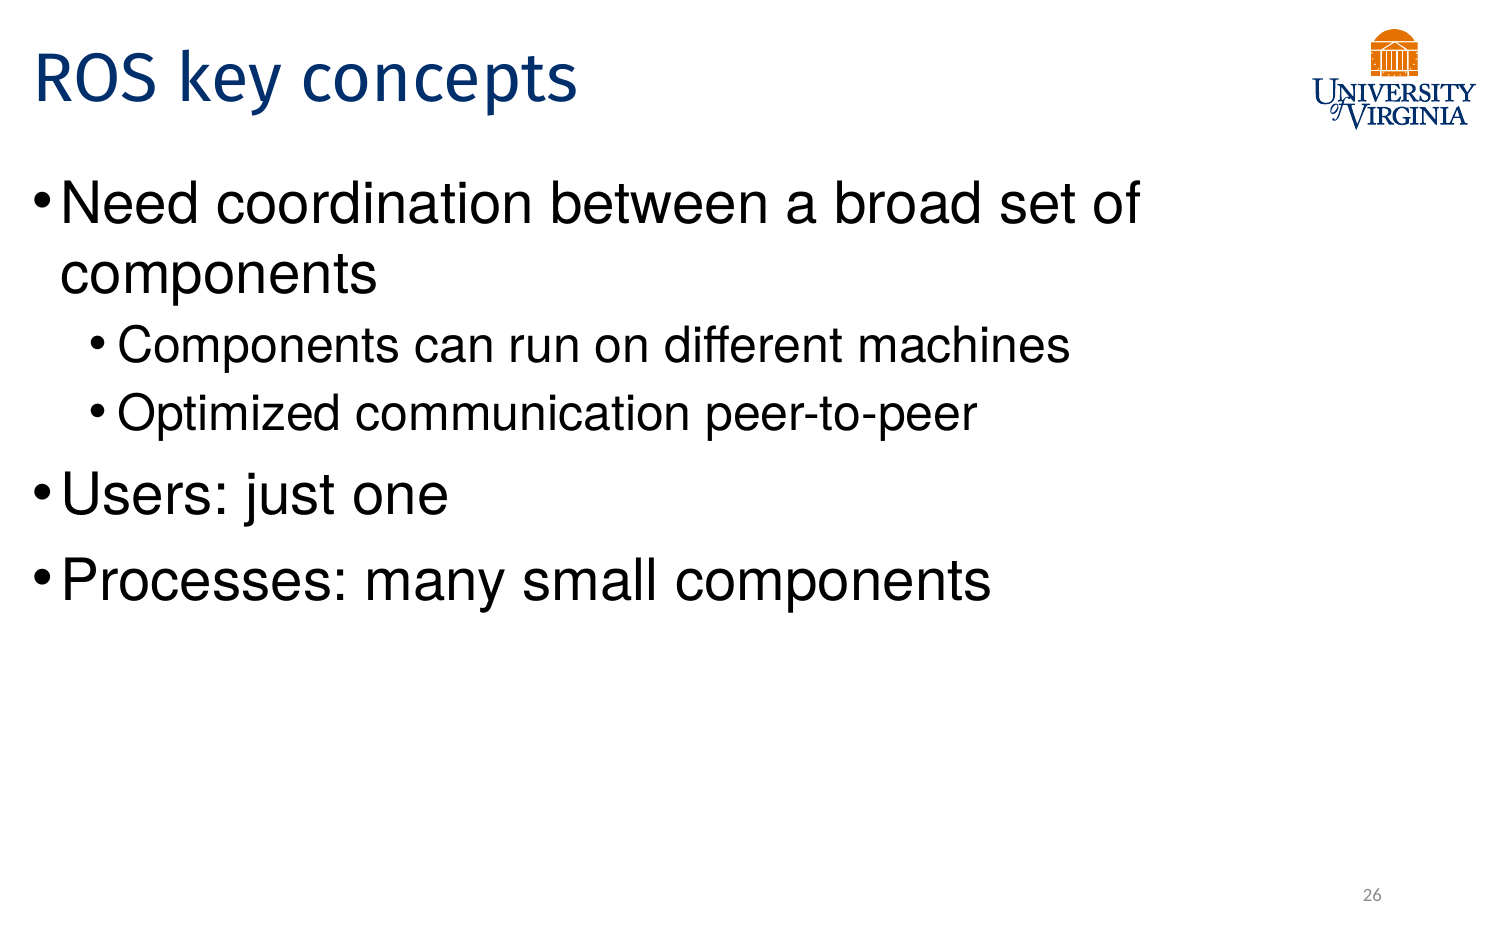

# ROS key concepts
Need coordination between a broad set of components
Components can run on different machines
Optimized communication peer-to-peer
Users: just one
Processes: many small components
26